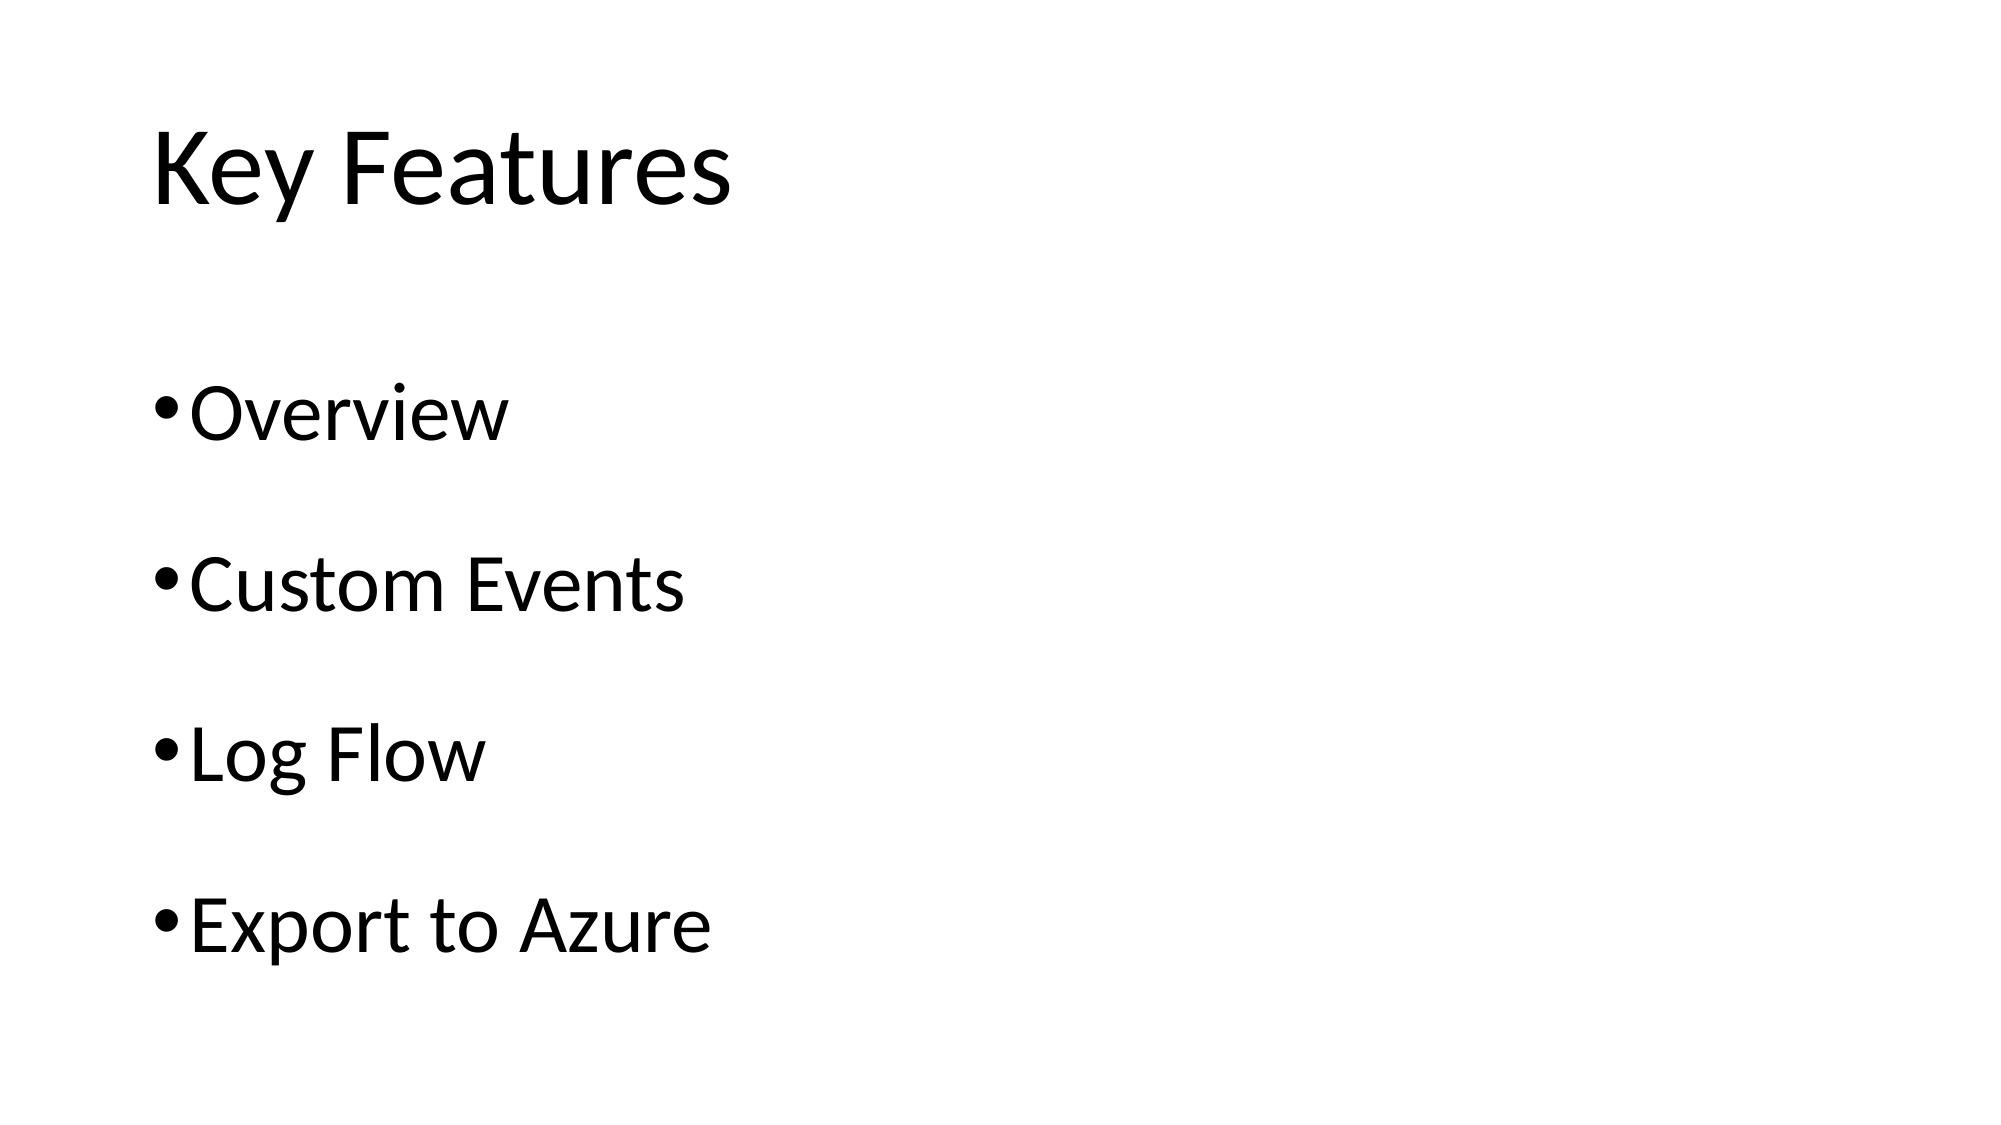

# Key Features
Overview
Custom Events
Log Flow
Export to Azure